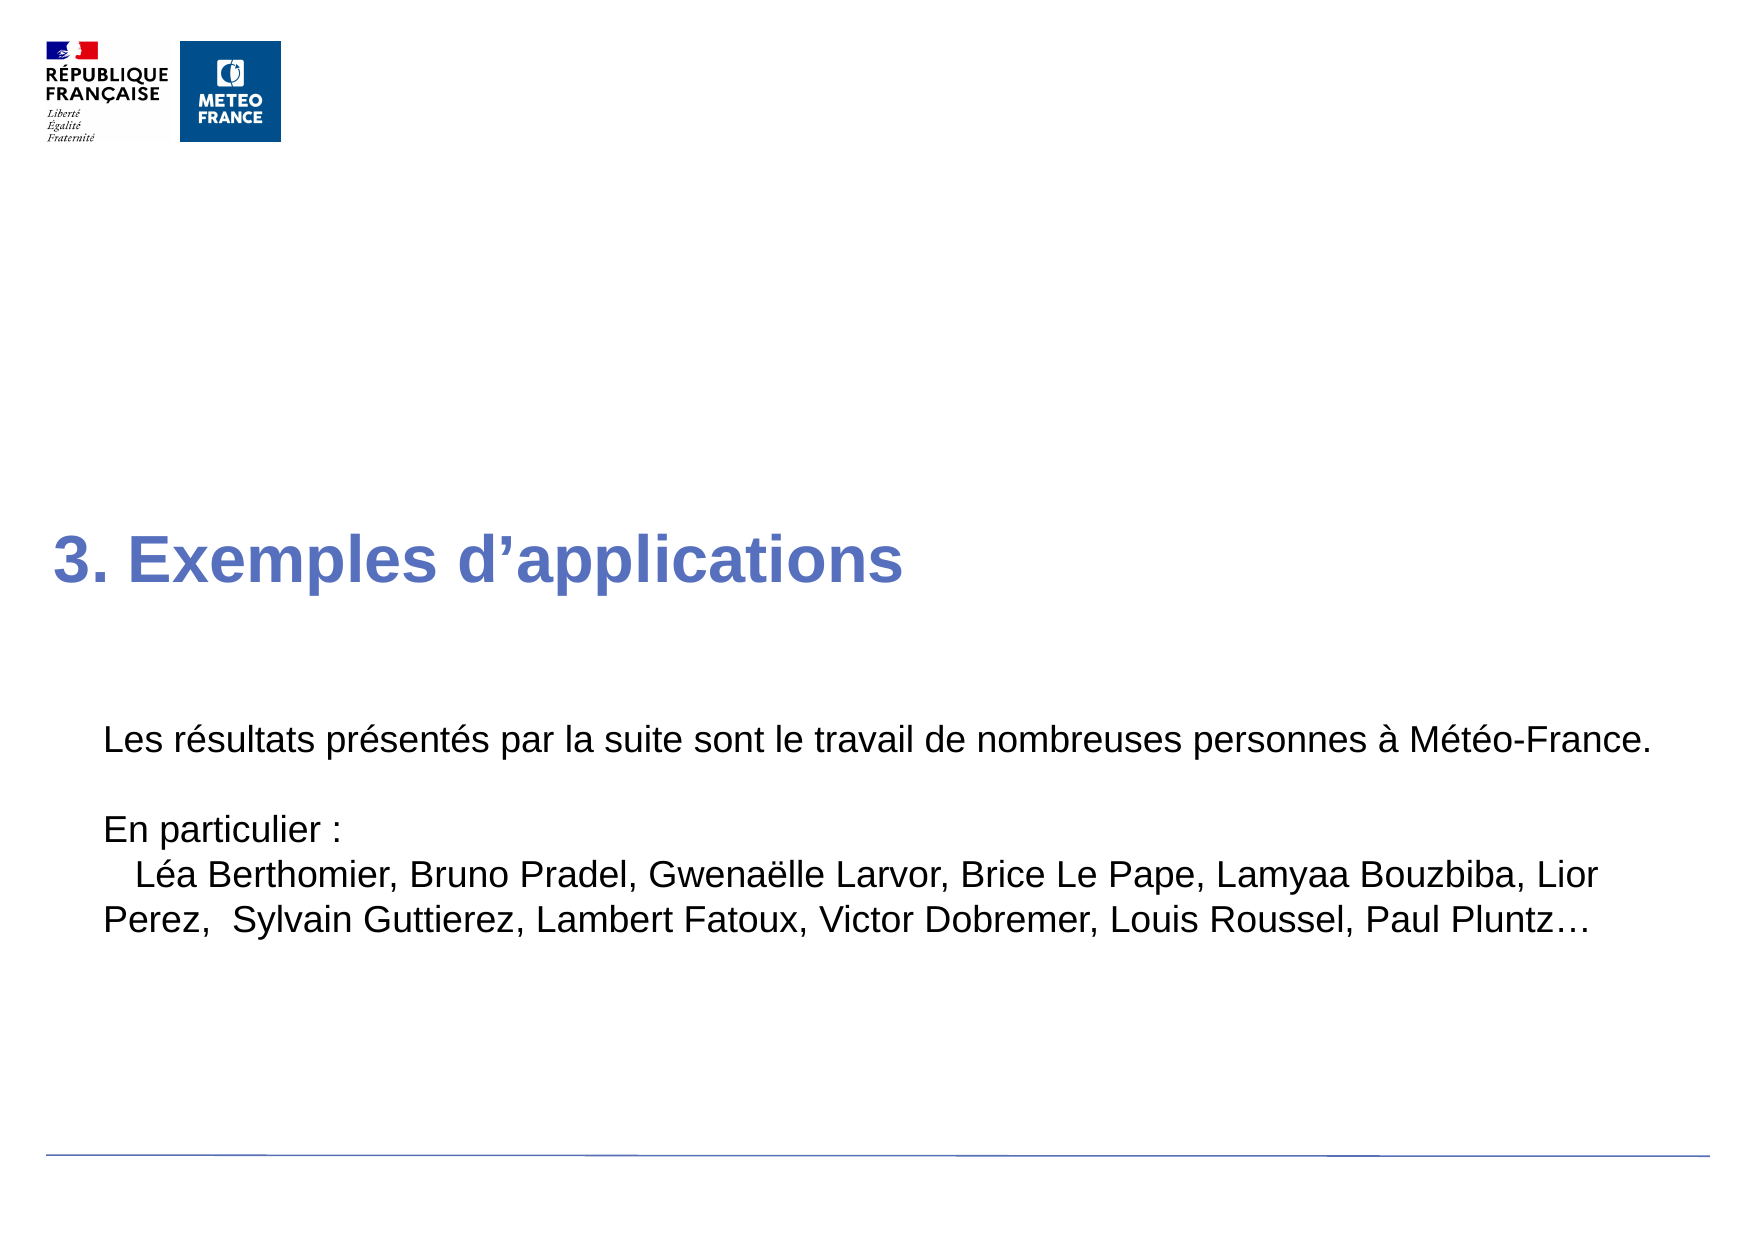

3. Exemples d’applications
Les résultats présentés par la suite sont le travail de nombreuses personnes à Météo-France.

En particulier :
   Léa Berthomier, Bruno Pradel, Gwenaëlle Larvor, Brice Le Pape, Lamyaa Bouzbiba, Lior Perez,  Sylvain Guttierez, Lambert Fatoux, Victor Dobremer, Louis Roussel, Paul Pluntz…